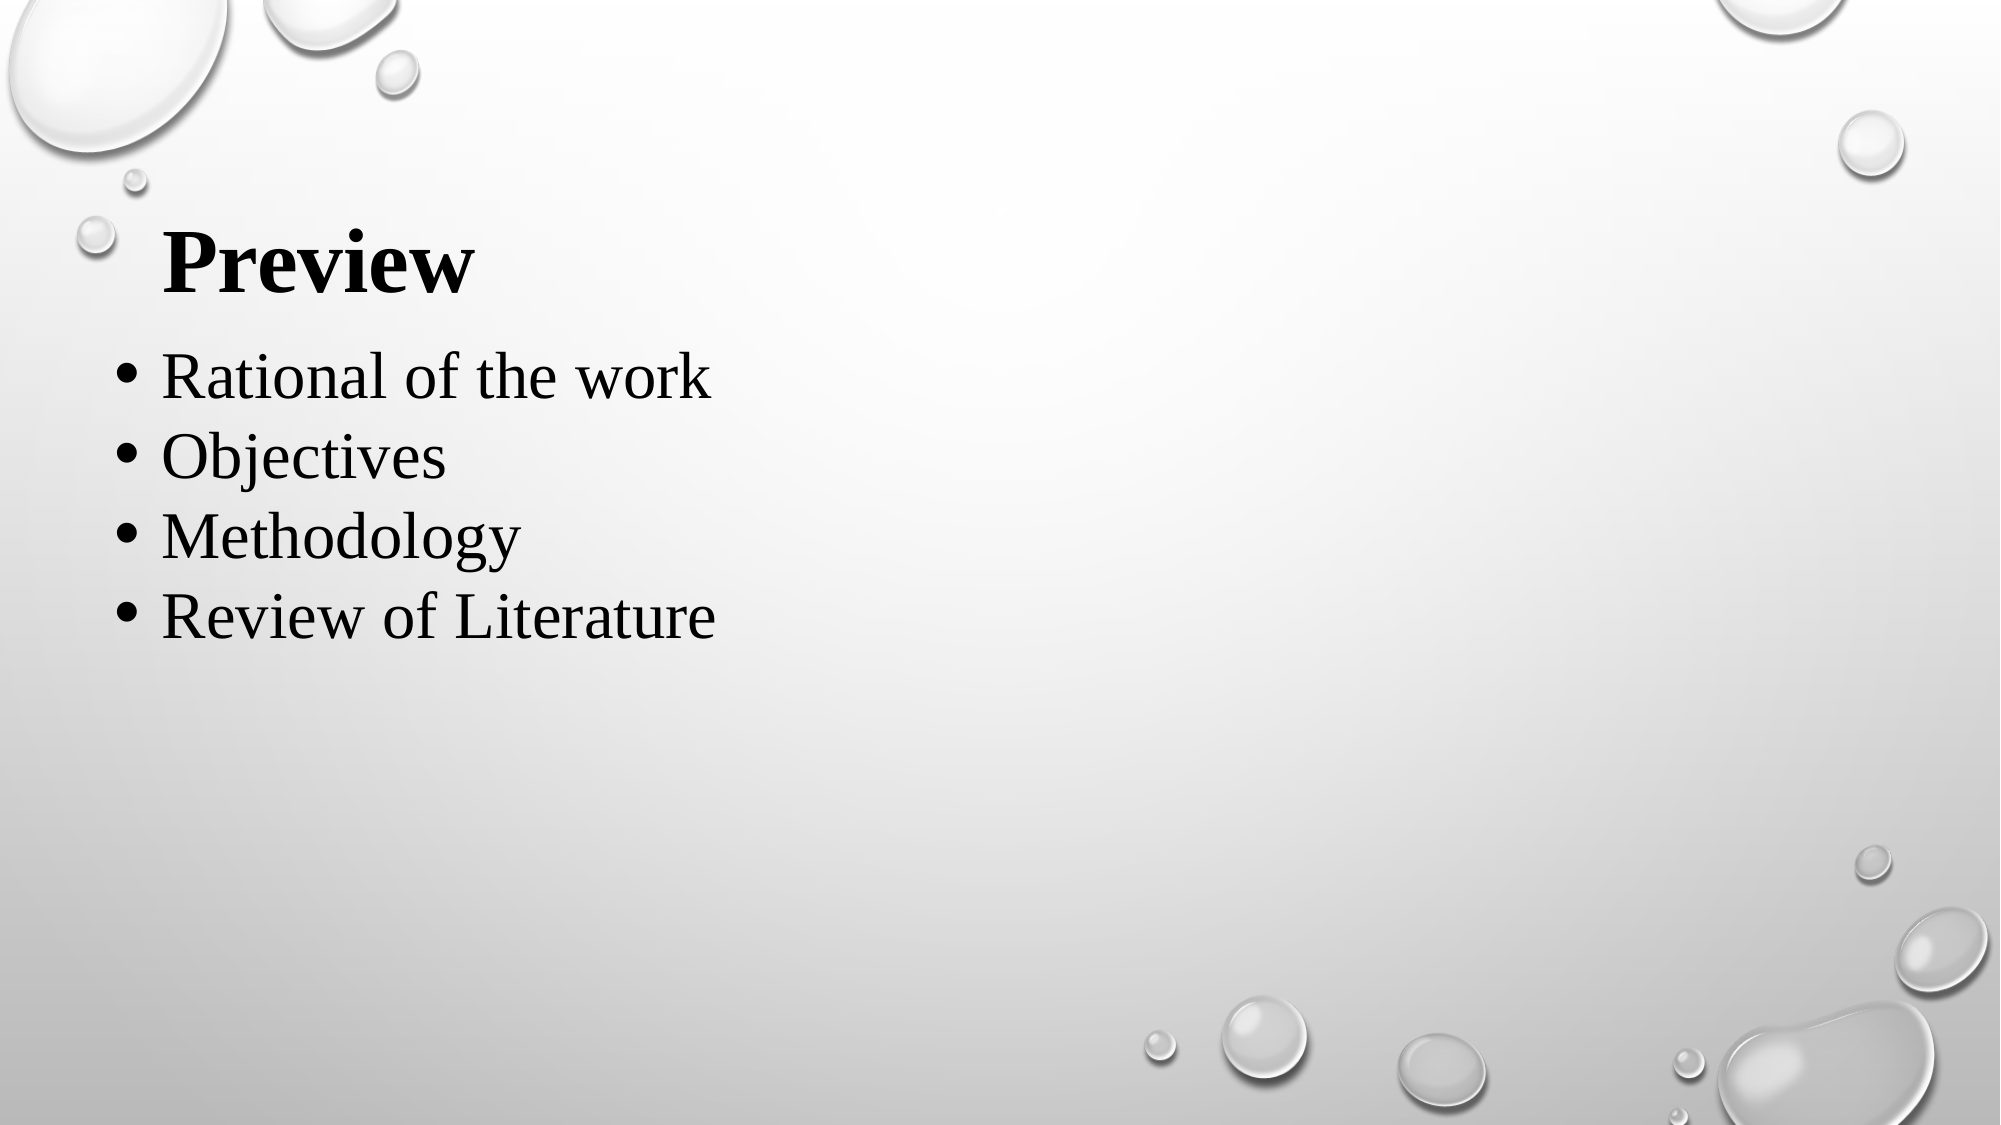

Rational of the work
Objectives
Methodology
Review of Literature
Preview